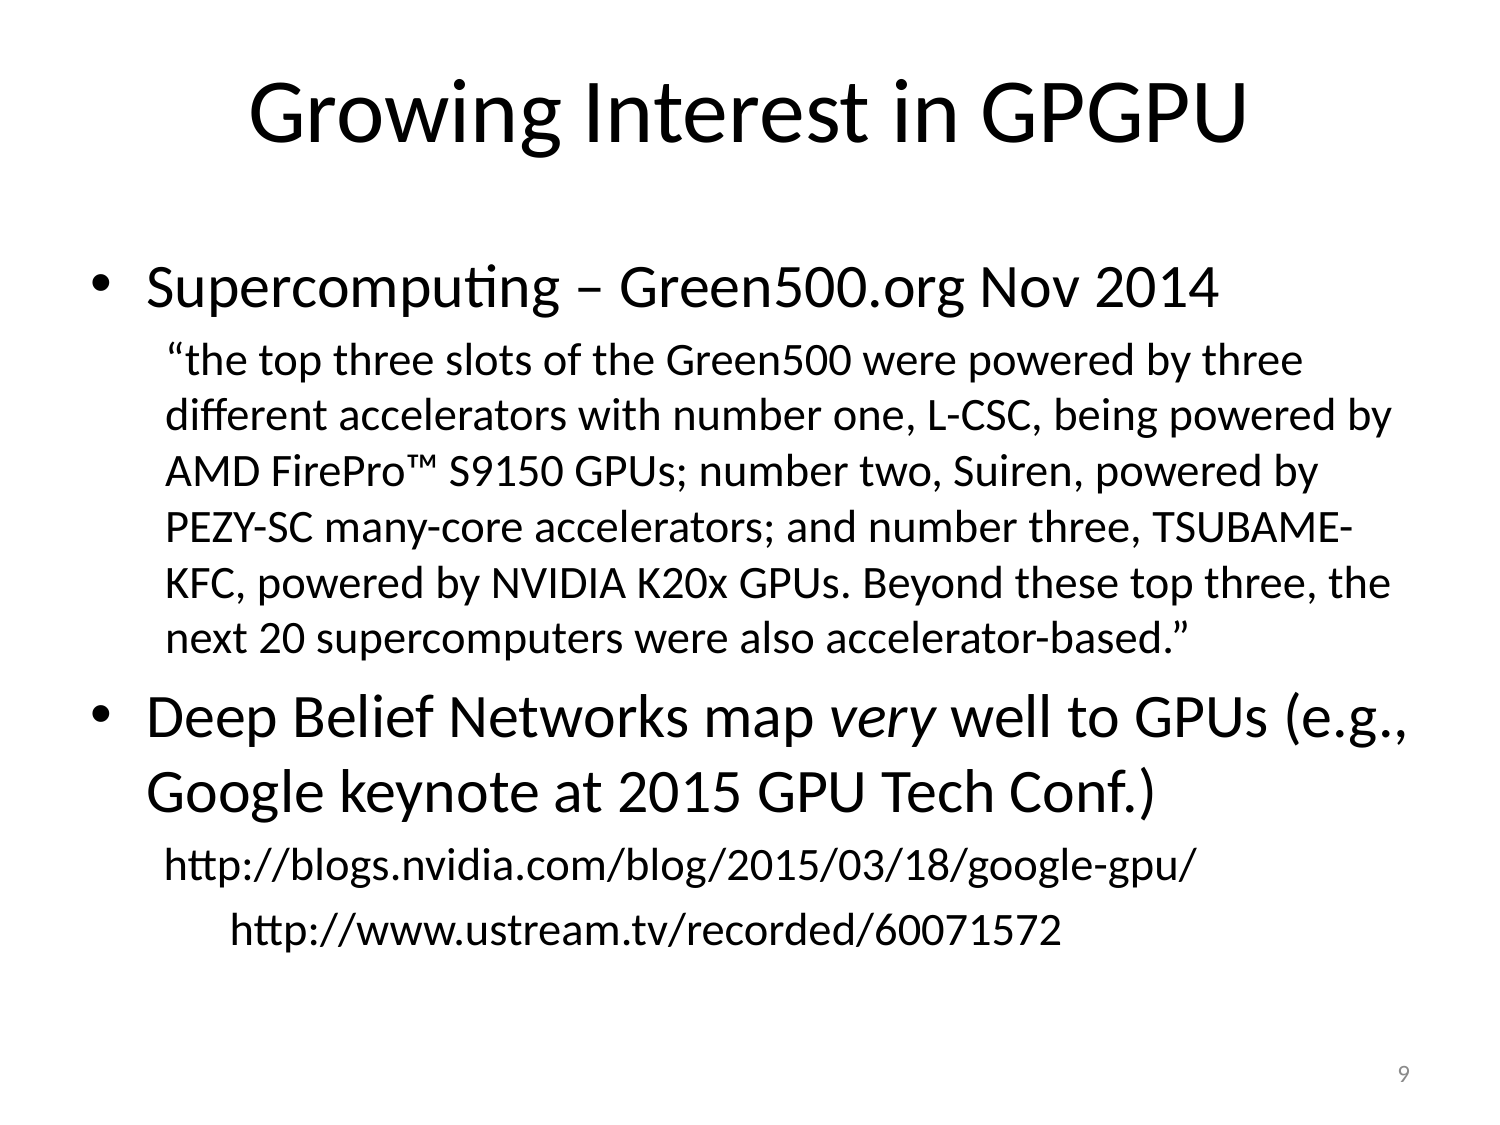

# Growing Interest in GPGPU
Supercomputing – Green500.org Nov 2014
“the top three slots of the Green500 were powered by three different accelerators with number one, L-CSC, being powered by AMD FirePro™ S9150 GPUs; number two, Suiren, powered by PEZY-SC many-core accelerators; and number three, TSUBAME-KFC, powered by NVIDIA K20x GPUs. Beyond these top three, the next 20 supercomputers were also accelerator-based.”
Deep Belief Networks map very well to GPUs (e.g., Google keynote at 2015 GPU Tech Conf.)
       http://blogs.nvidia.com/blog/2015/03/18/google-gpu/
	http://www.ustream.tv/recorded/60071572
9